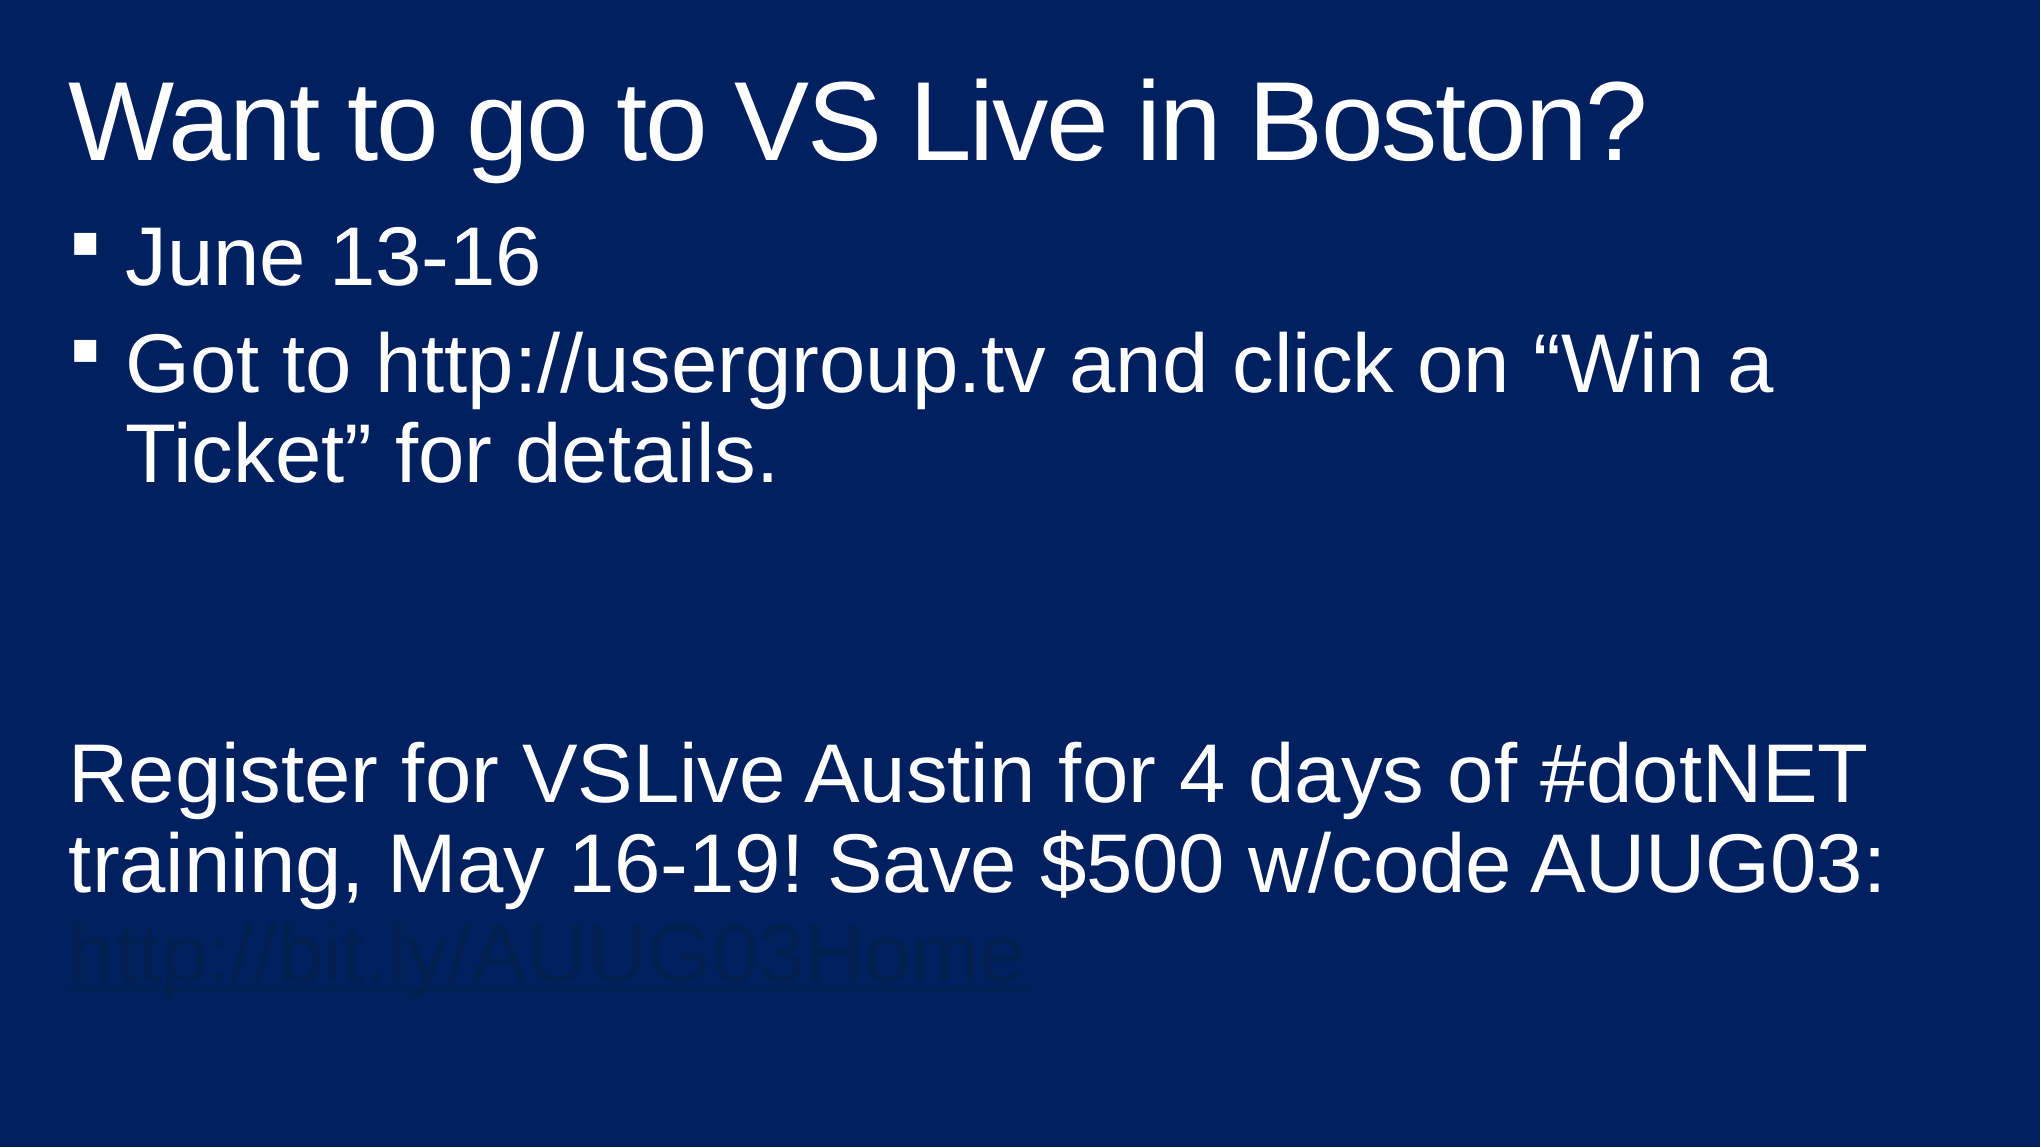

# Want to go to VS Live in Boston?
June 13-16
Got to http://usergroup.tv and click on “Win a Ticket” for details.

Register for VSLive Austin for 4 days of #dotNET training, May 16-19! Save $500 w/code AUUG03: http://bit.ly/AUUG03Home